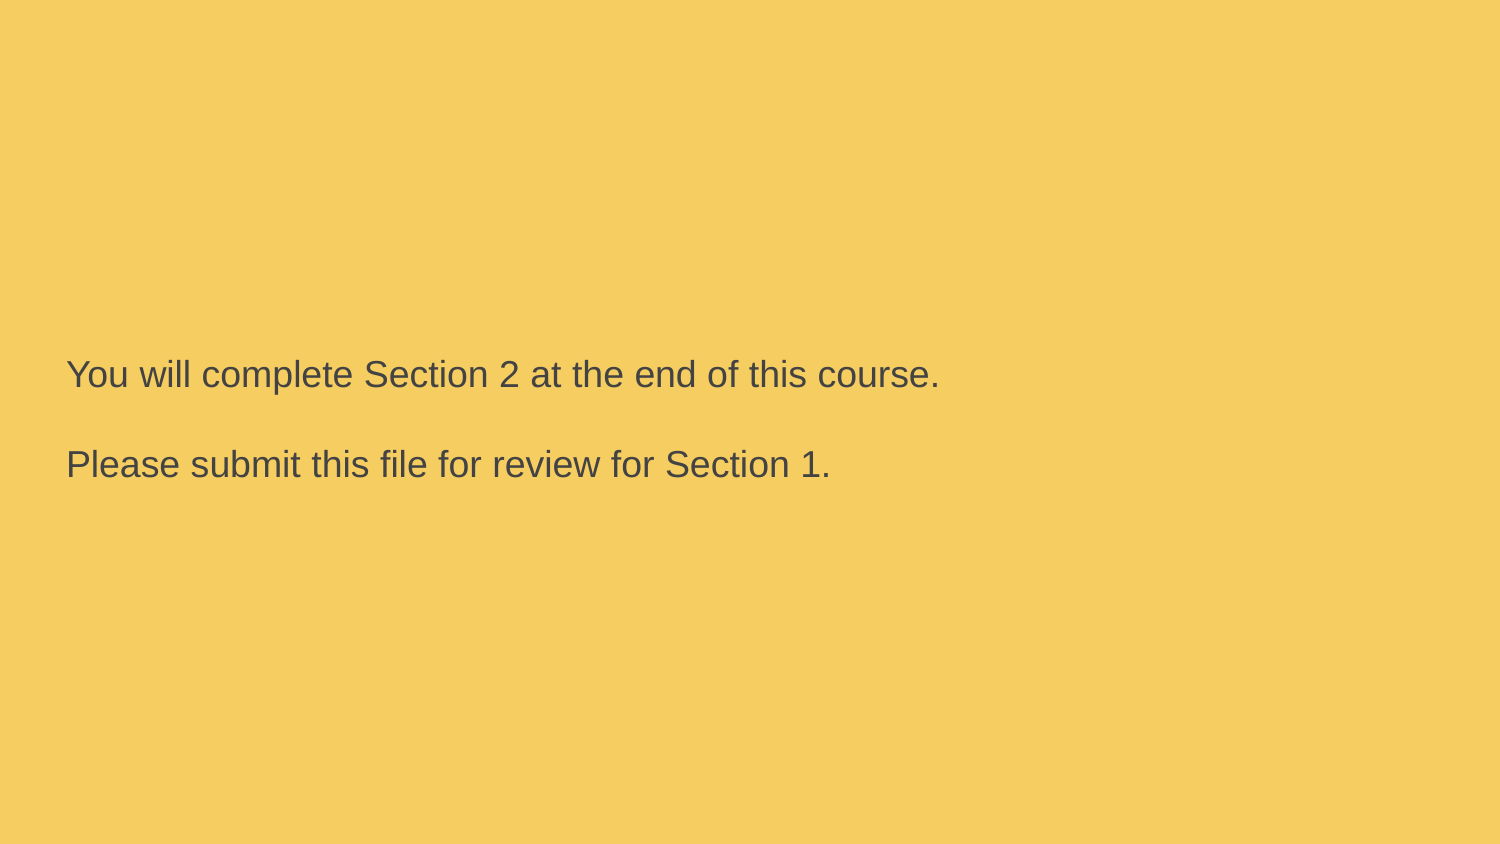

# You will complete Section 2 at the end of this course.

Please submit this file for review for Section 1.